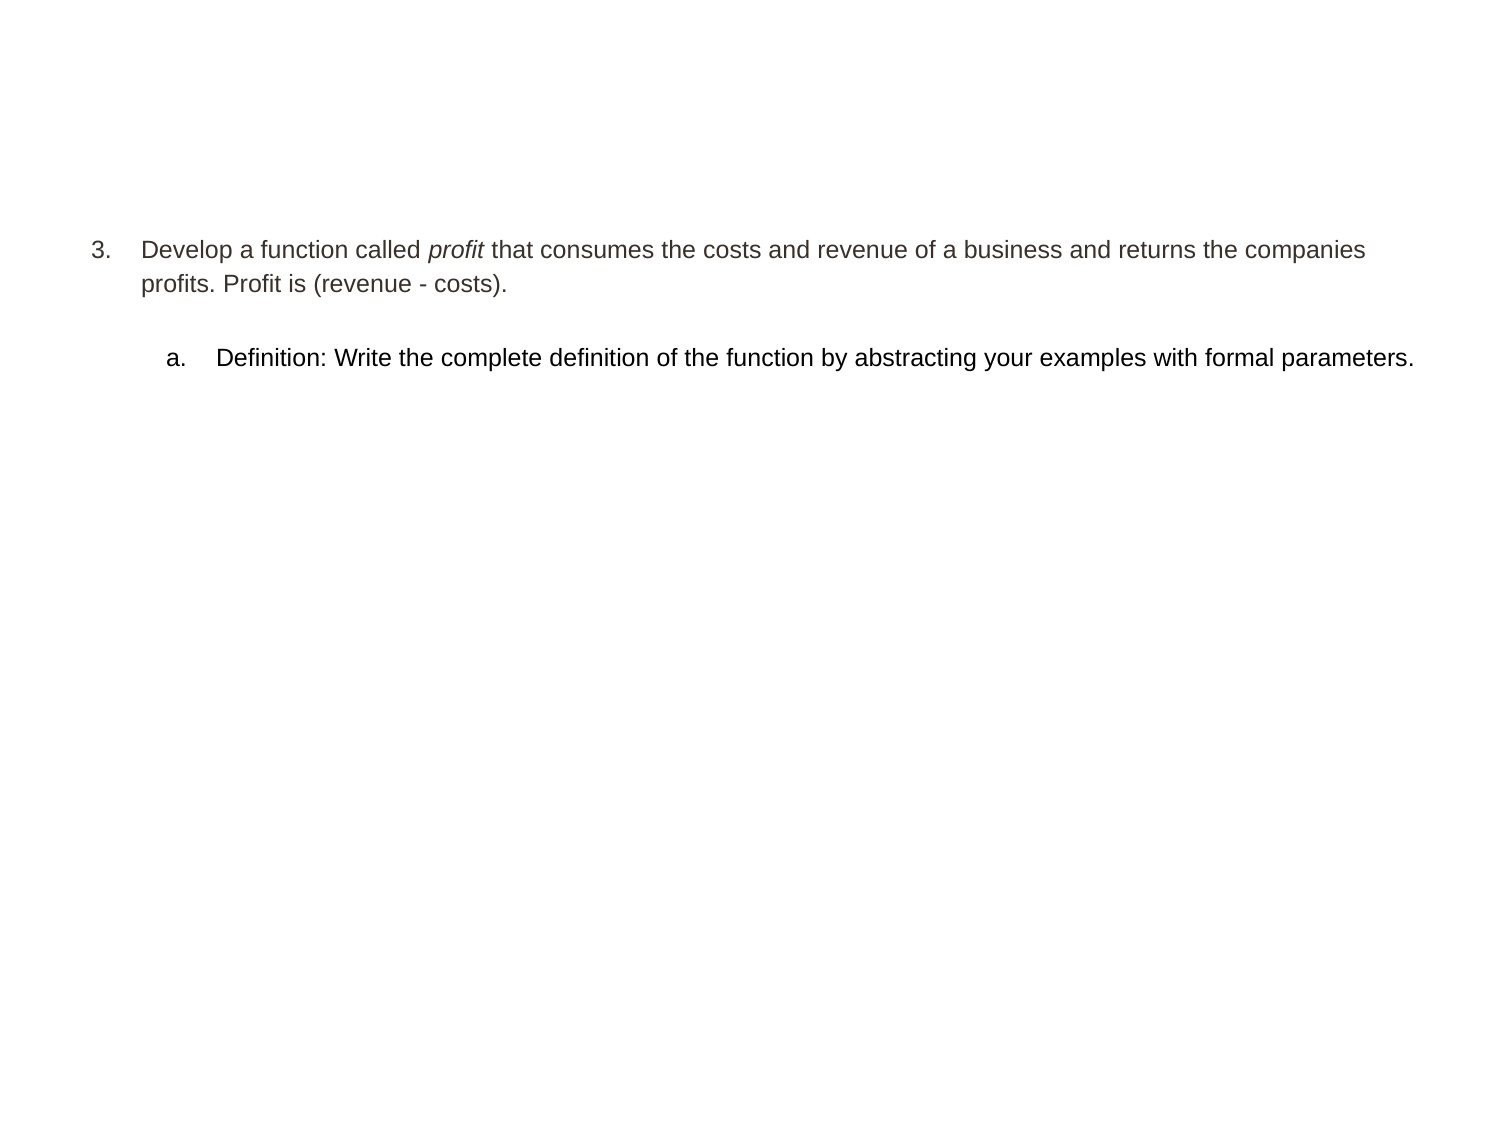

# Develop a function called profit that consumes the costs and revenue of a business and returns the companies profits. Profit is (revenue - costs).

Definition: Write the complete definition of the function by abstracting your examples with formal parameters.